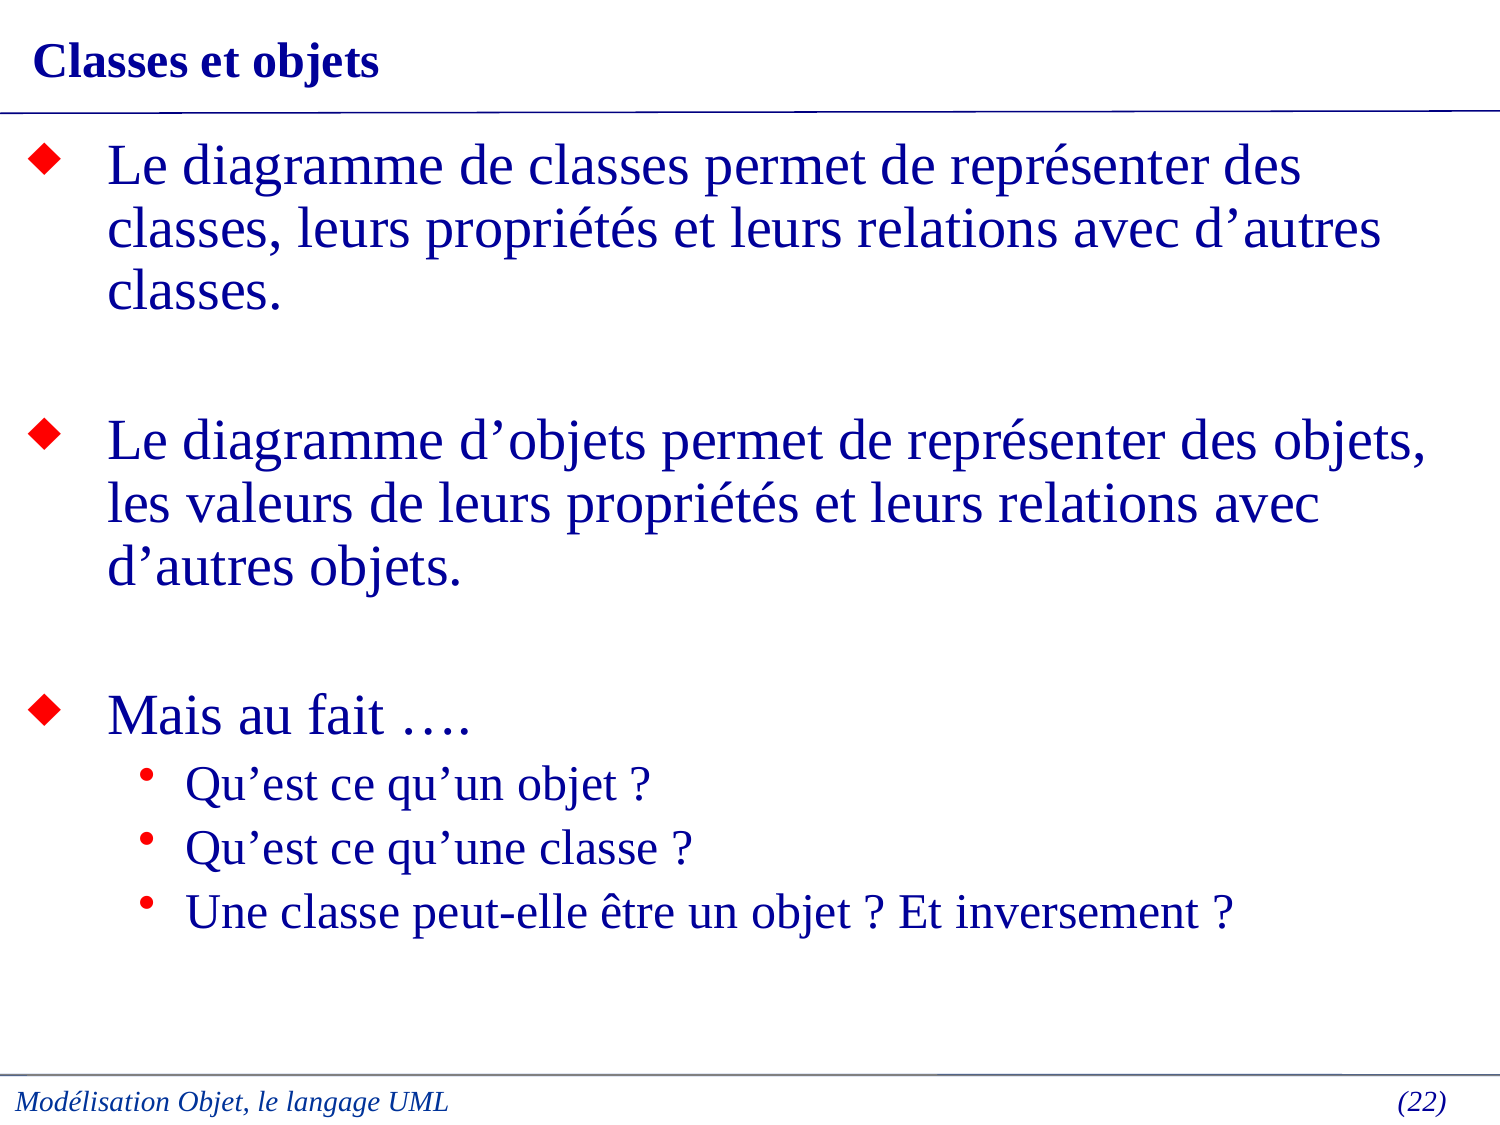

# Classes et objets
Le diagramme de classes permet de représenter des classes, leurs propriétés et leurs relations avec d’autres classes.

Le diagramme d’objets permet de représenter des objets, les valeurs de leurs propriétés et leurs relations avec d’autres objets.

Mais au fait ….
Qu’est ce qu’un objet ?
Qu’est ce qu’une classe ?
Une classe peut-elle être un objet ? Et inversement ?
Modélisation Objet, le langage UML
 (22)